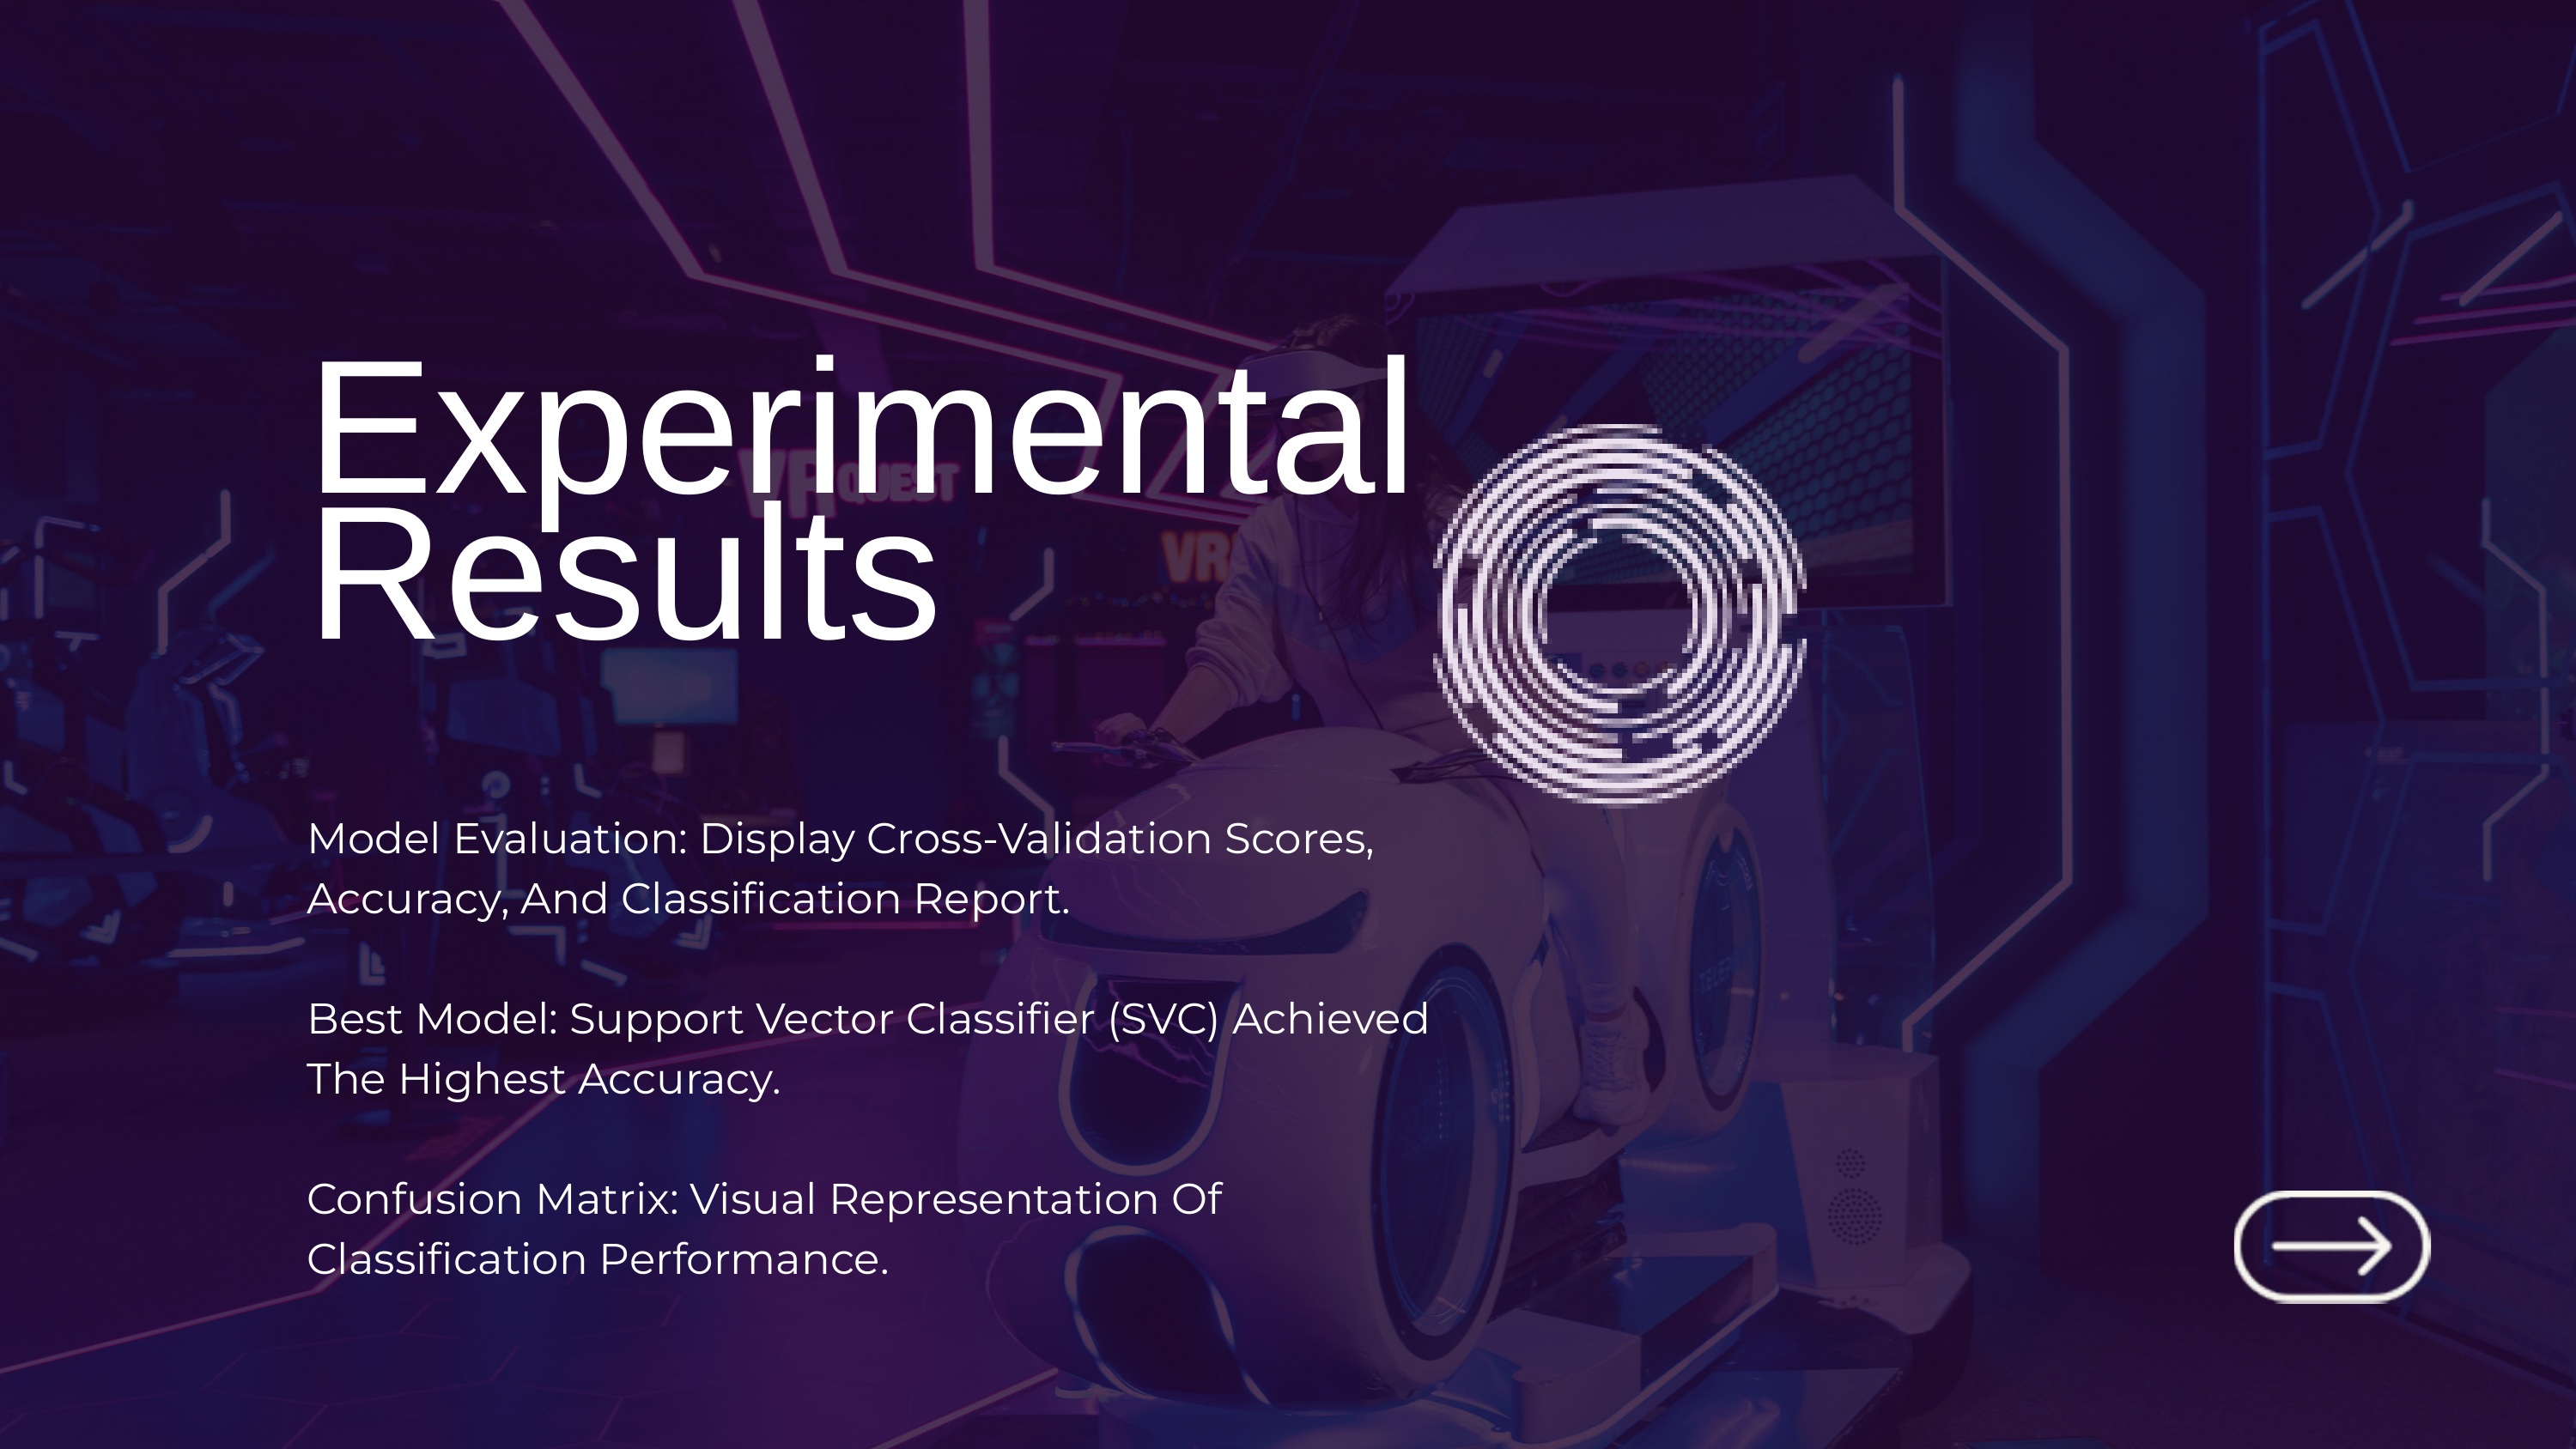

Experimental Results

Model Evaluation: Display Cross-Validation Scores, Accuracy, And Classification Report.

Best Model: Support Vector Classifier (SVC) Achieved The Highest Accuracy.

Confusion Matrix: Visual Representation Of Classification Performance.